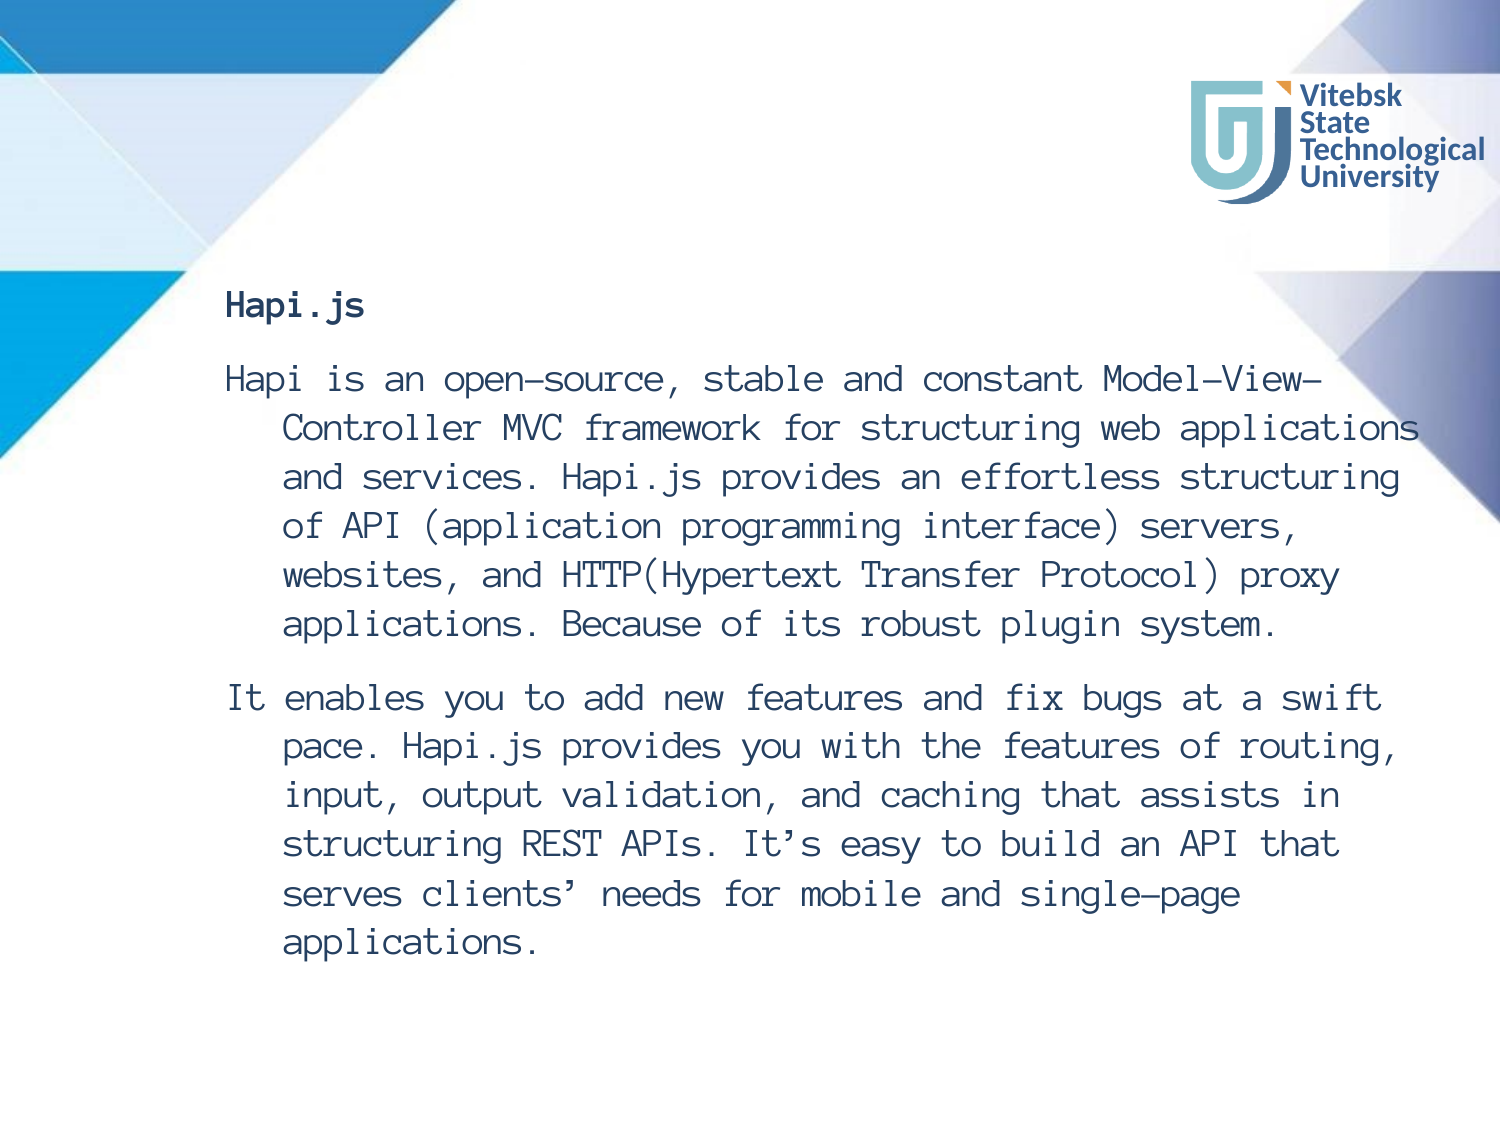

#
Hapi.js
Hapi is an open-source, stable and constant Model-View-Controller MVC framework for structuring web applications and services. Hapi.js provides an effortless structuring of API (application programming interface) servers, websites, and HTTP(Hypertext Transfer Protocol) proxy applications. Because of its robust plugin system.
It enables you to add new features and fix bugs at a swift pace. Hapi.js provides you with the features of routing, input, output validation, and caching that assists in structuring REST APIs. It’s easy to build an API that serves clients’ needs for mobile and single-page applications.